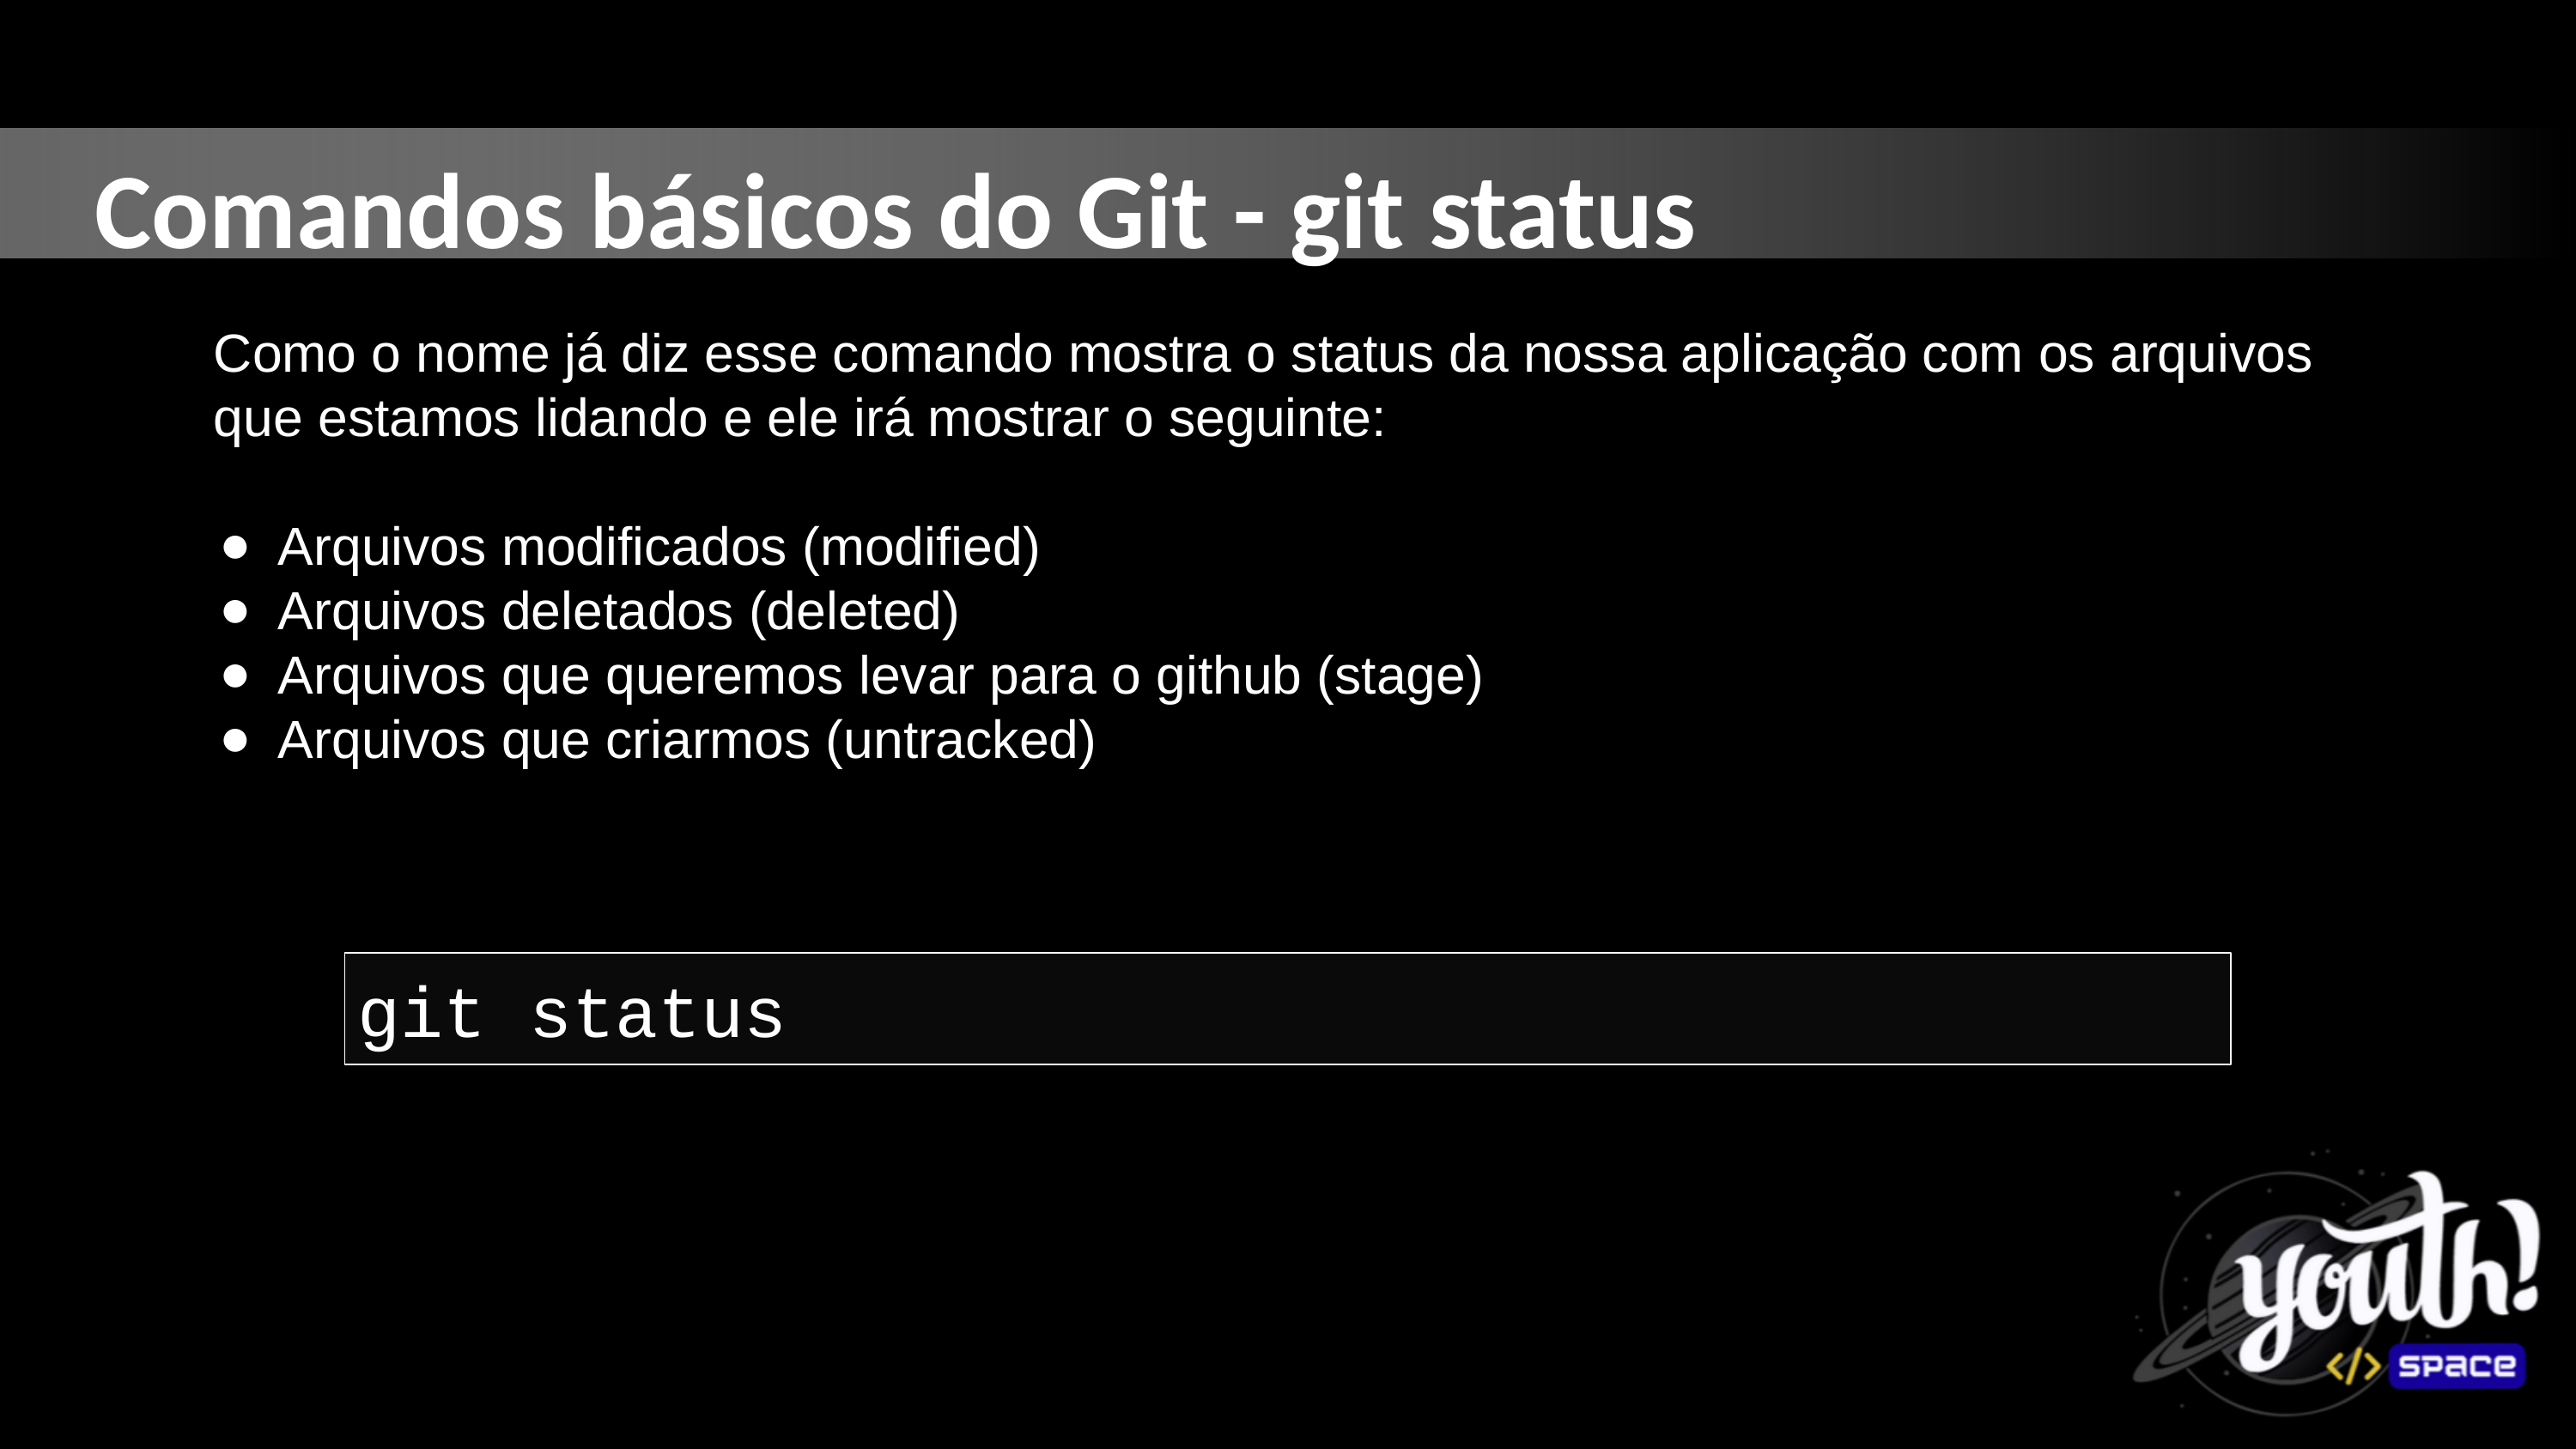

Comandos básicos do Git - git status

Como o nome já diz esse comando mostra o status da nossa aplicação com os arquivos que estamos lidando e ele irá mostrar o seguinte:

Arquivos modificados (modified)
Arquivos deletados (deleted)
Arquivos que queremos levar para o github (stage)
Arquivos que criarmos (untracked)
git status